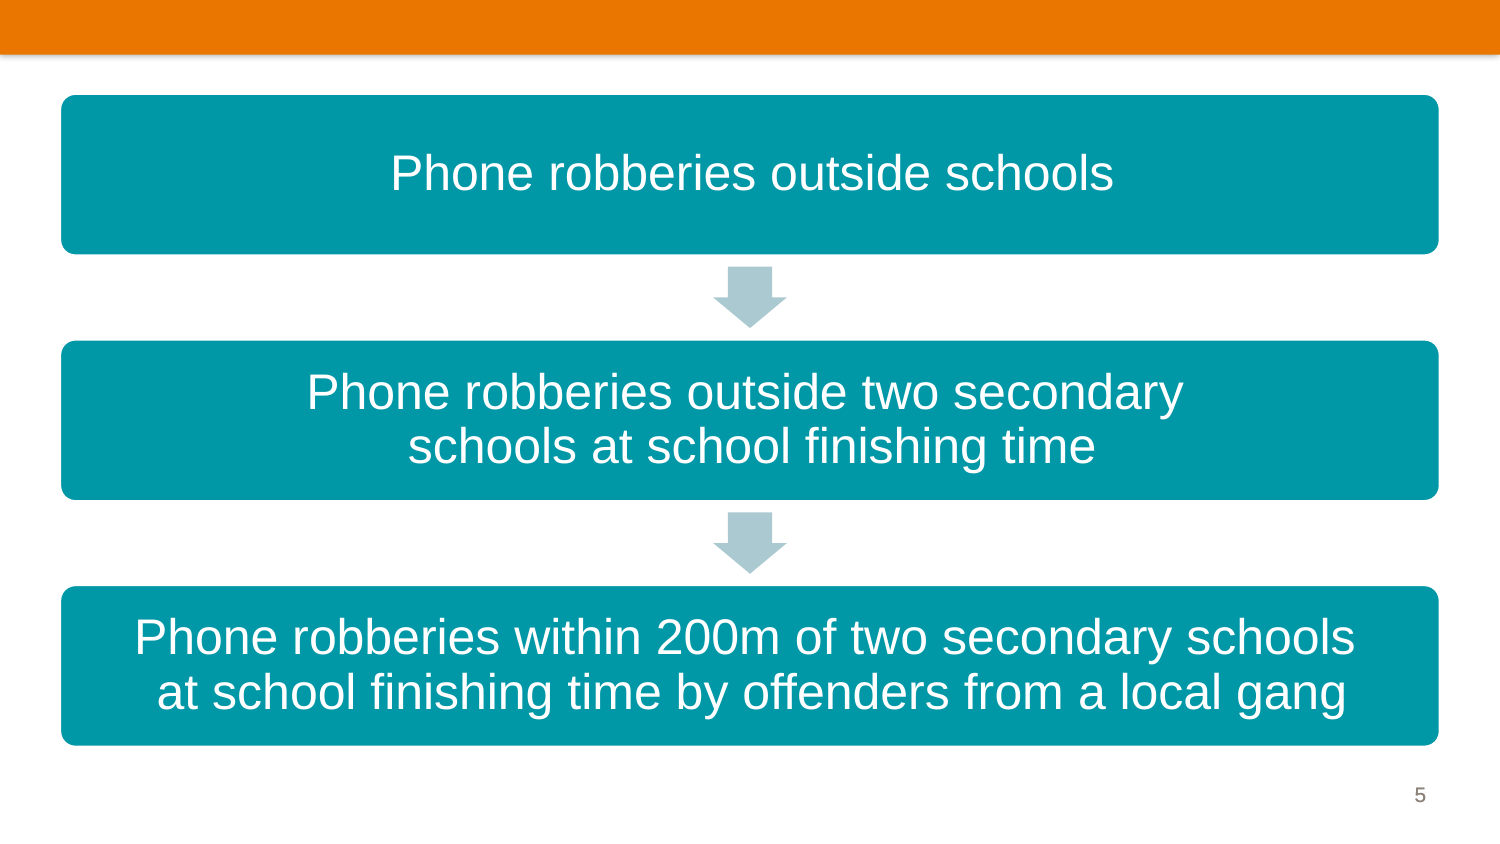

Phone robberies outside schools

Phone robberies outside two secondary
schools at school finishing time

Phone robberies within 200m of two secondary schools
at school finishing time by offenders from a local gang